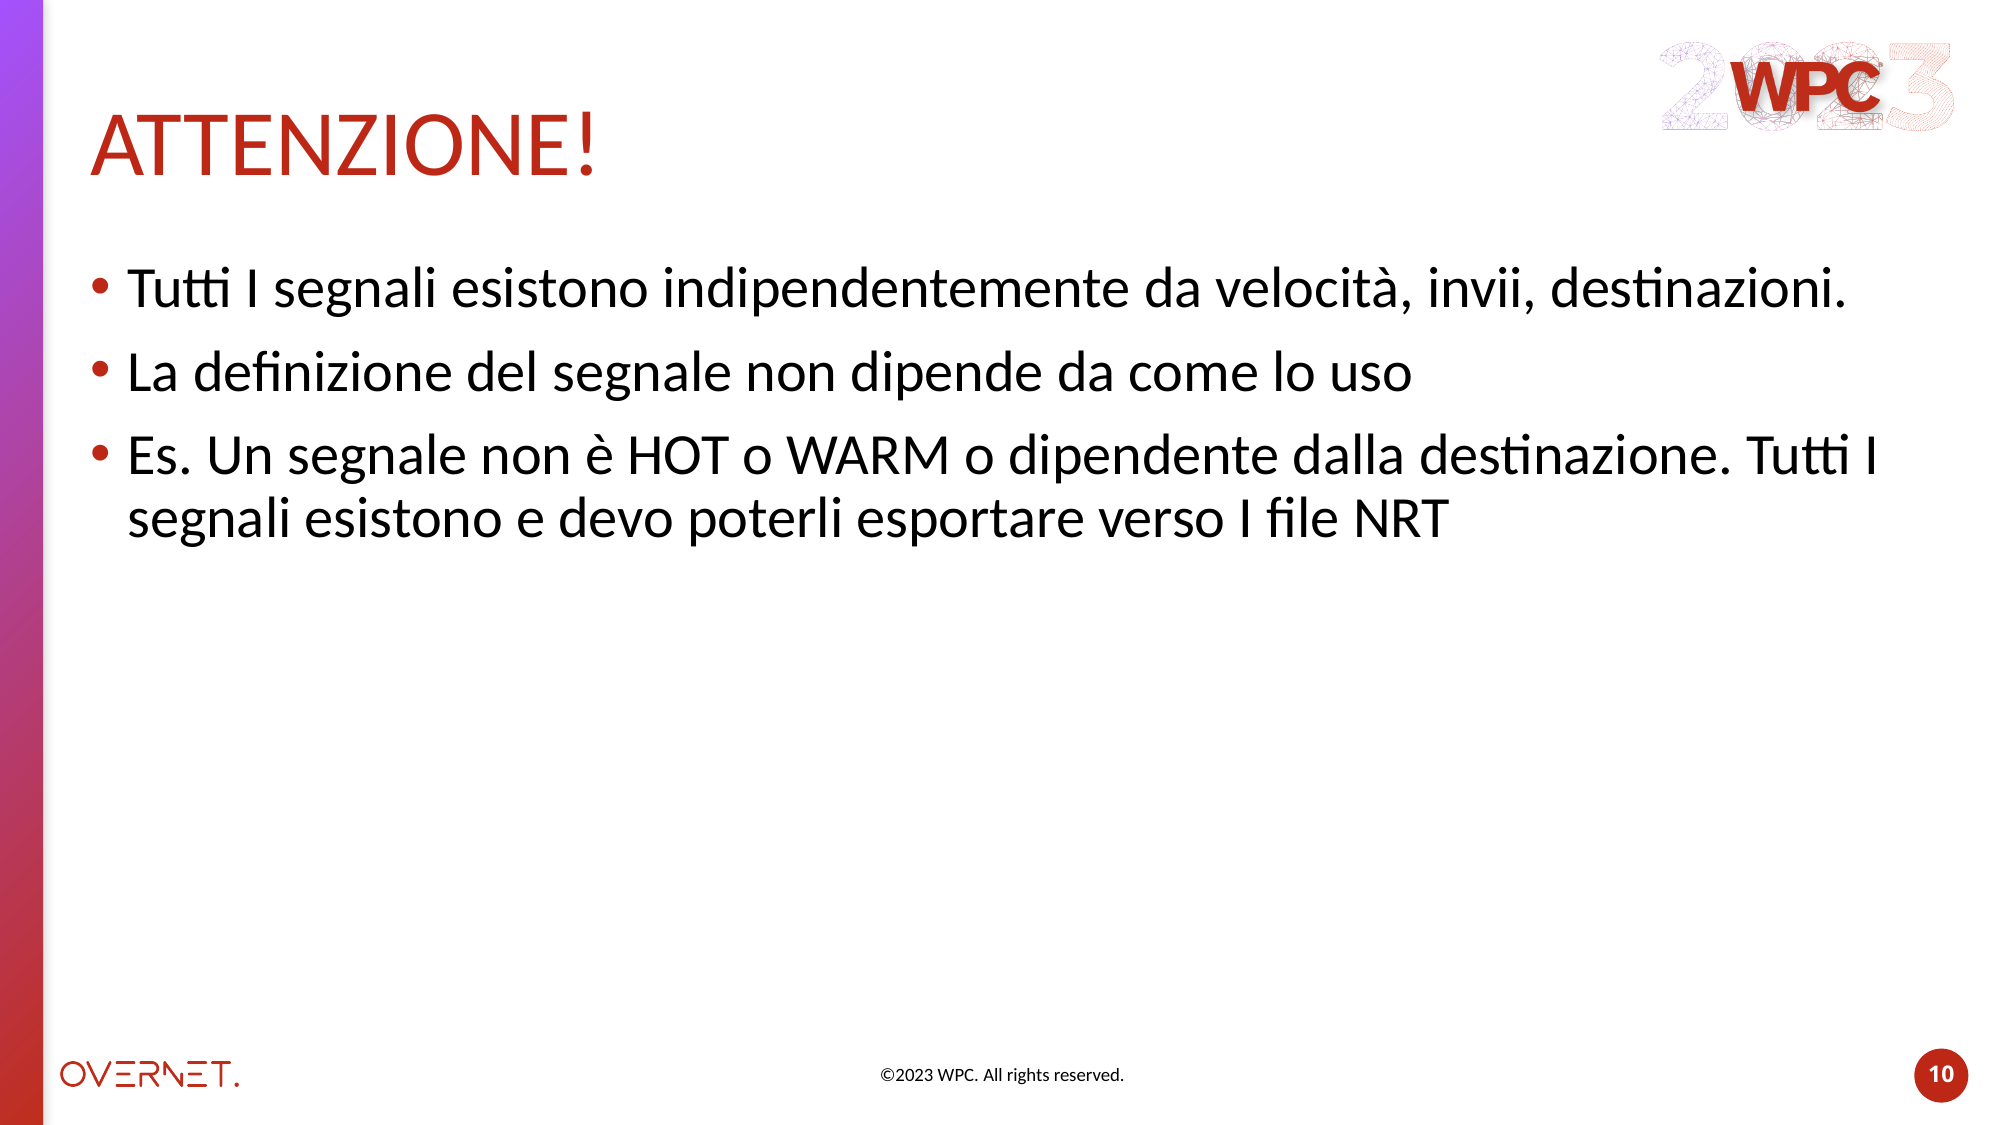

# ATTENZIONE!
Tutti I segnali esistono indipendentemente da velocità, invii, destinazioni.
La definizione del segnale non dipende da come lo uso
Es. Un segnale non è HOT o WARM o dipendente dalla destinazione. Tutti I segnali esistono e devo poterli esportare verso I file NRT